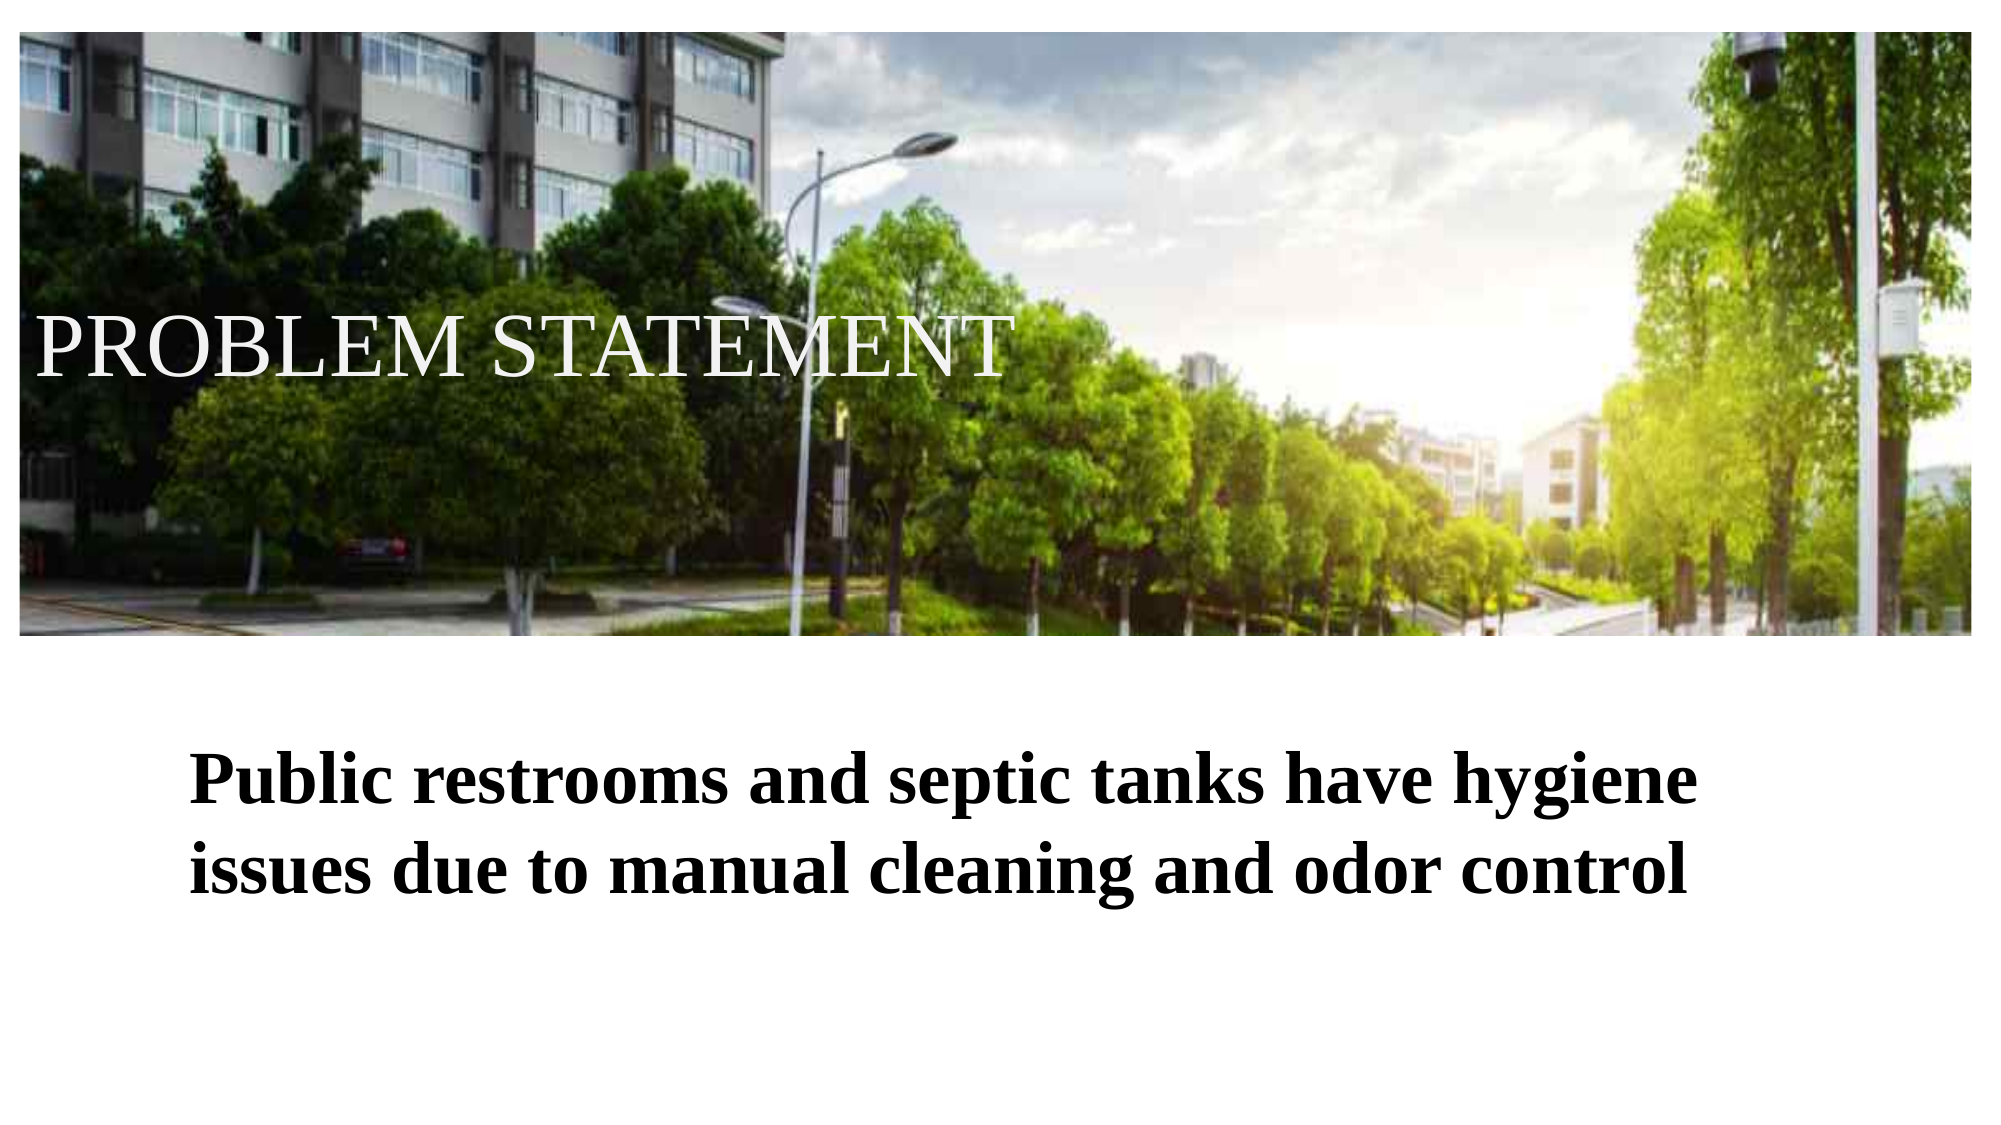

PROBLEM STATEMENT
Public restrooms and septic tanks have hygiene issues due to manual cleaning and odor control